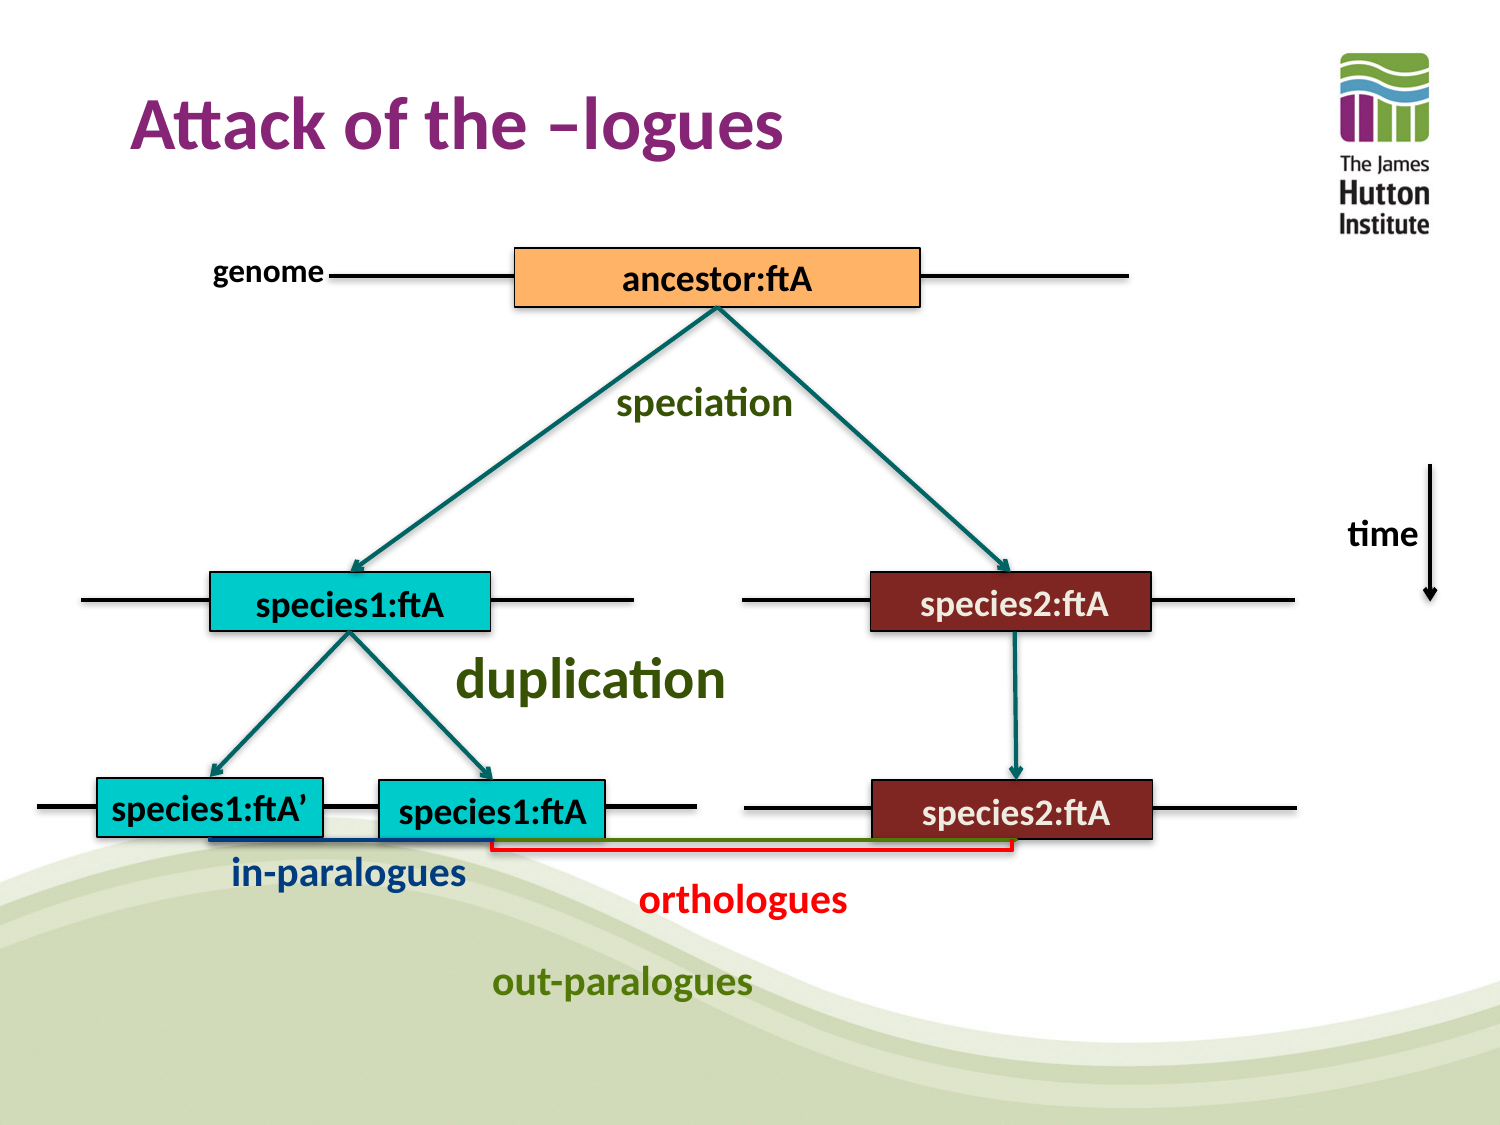

# Attack of the –logues
genome
ancestor:ftA

speciation
time

species2:ftA
species1:ftA
duplication
species1:ftA’

species1:ftA

species2:ftA
in-paralogues
orthologues
out-paralogues